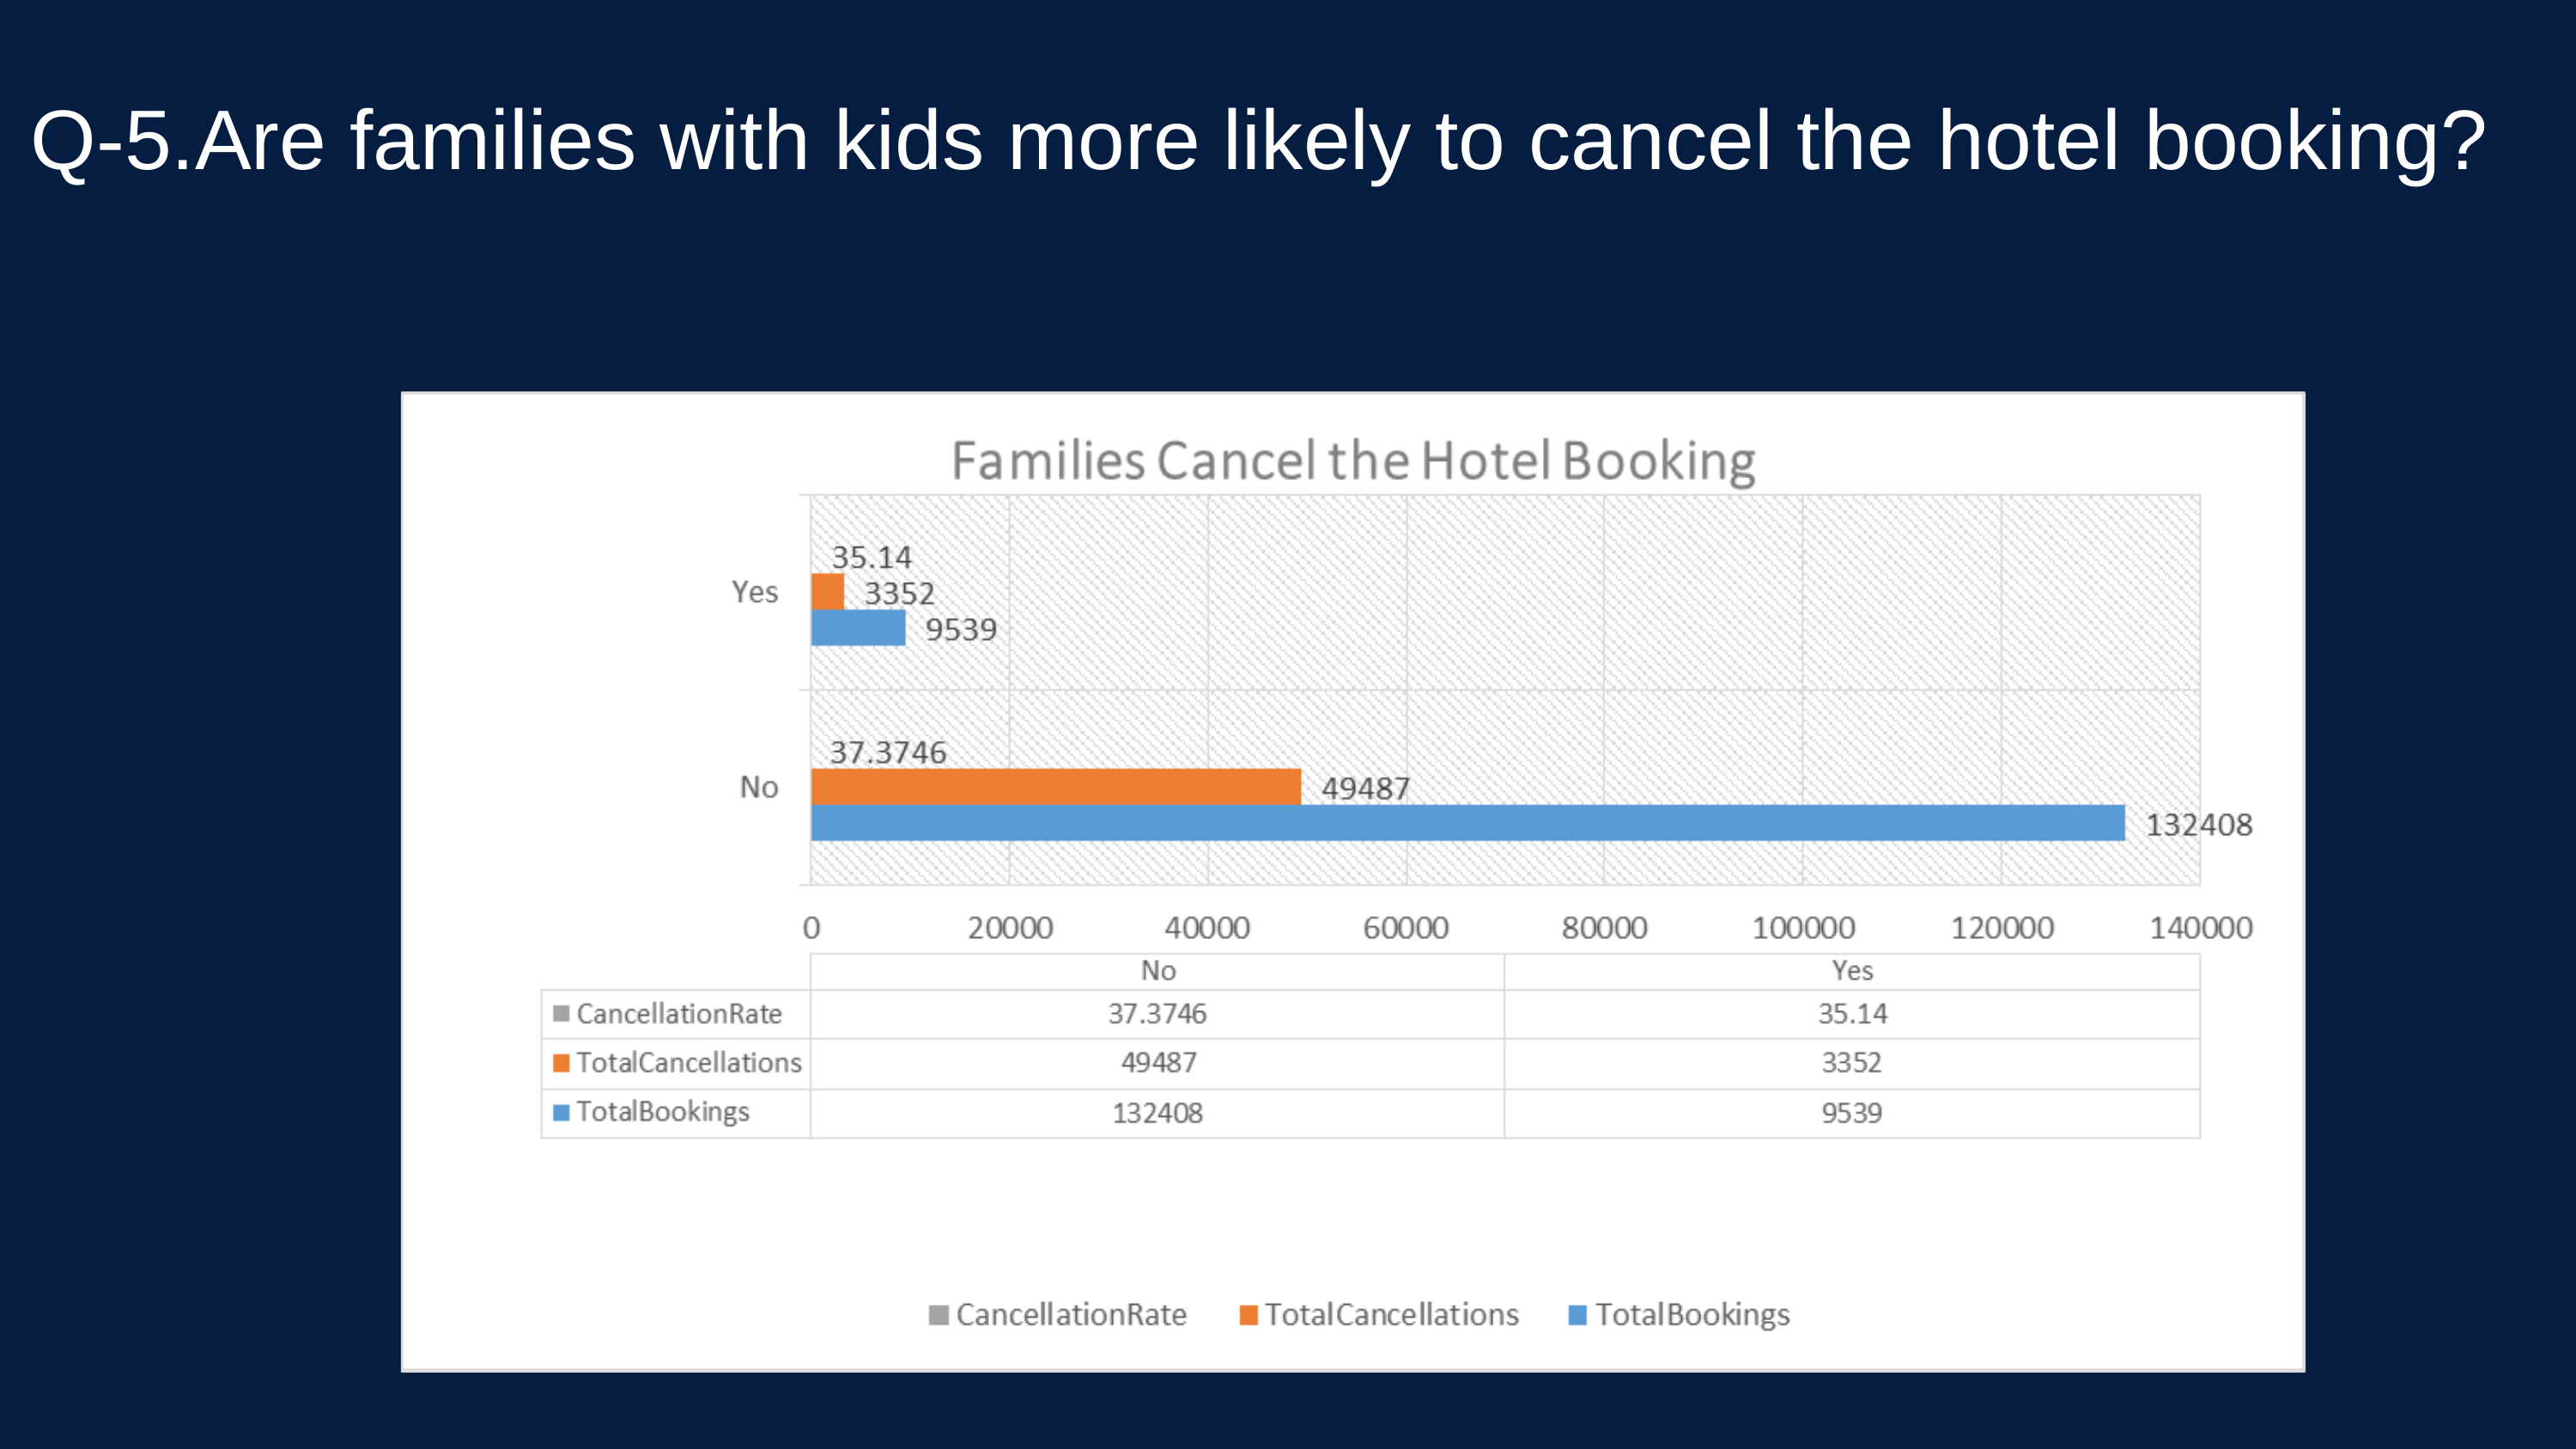

Q-5.Are families with kids more likely to cancel the hotel booking?